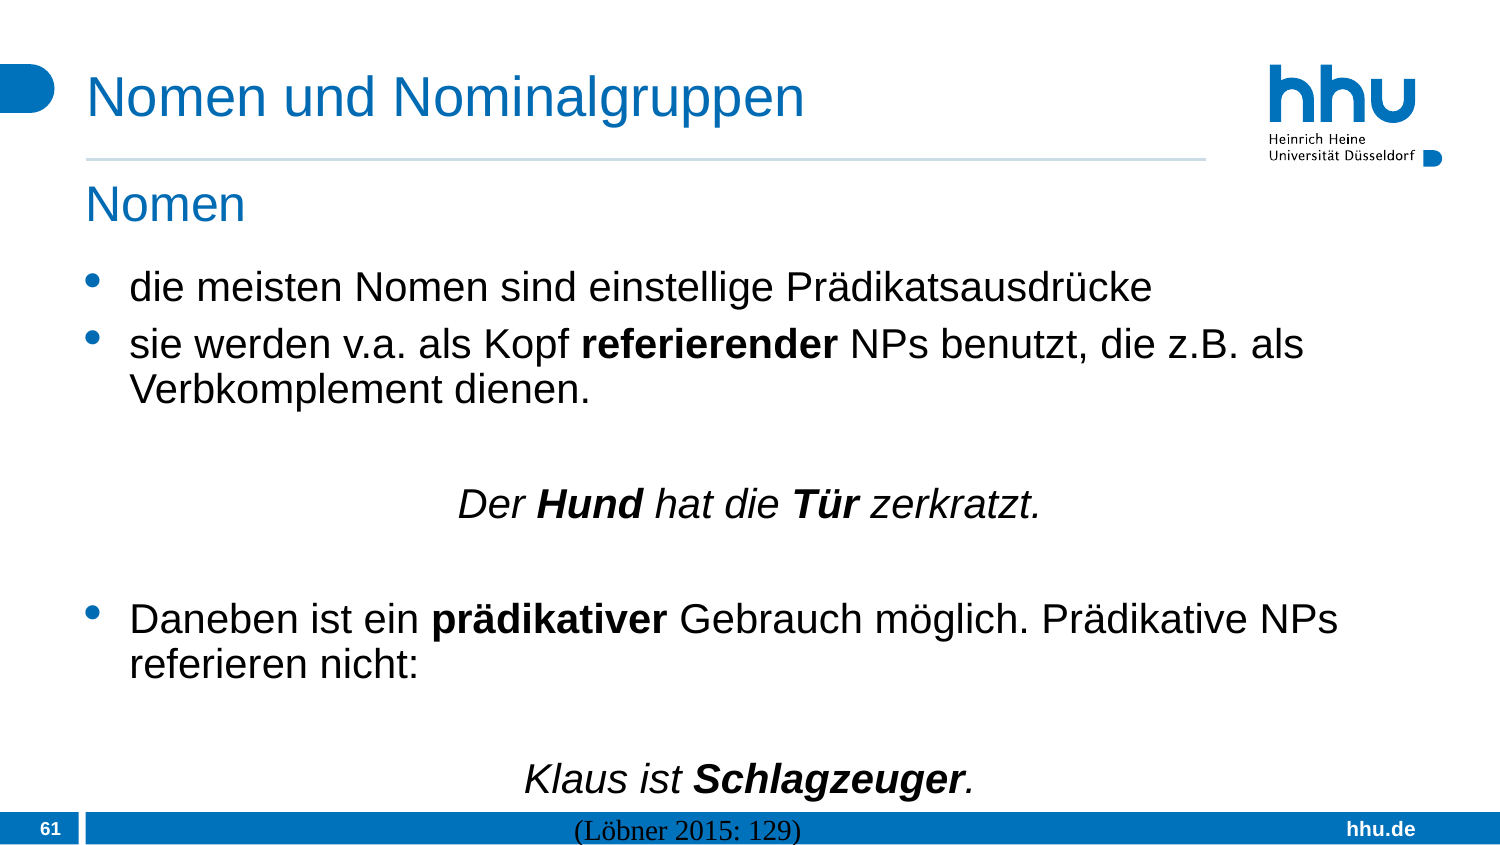

# Nomen und Nominalgruppen
Nomen
die meisten Nomen sind einstellige Prädikatsausdrücke
sie werden v.a. als Kopf referierender NPs benutzt, die z.B. als Verbkomplement dienen.

Der Hund hat die Tür zerkratzt.

Daneben ist ein prädikativer Gebrauch möglich. Prädikative NPs referieren nicht:

Klaus ist Schlagzeuger.
61
(Löbner 2015: 129)